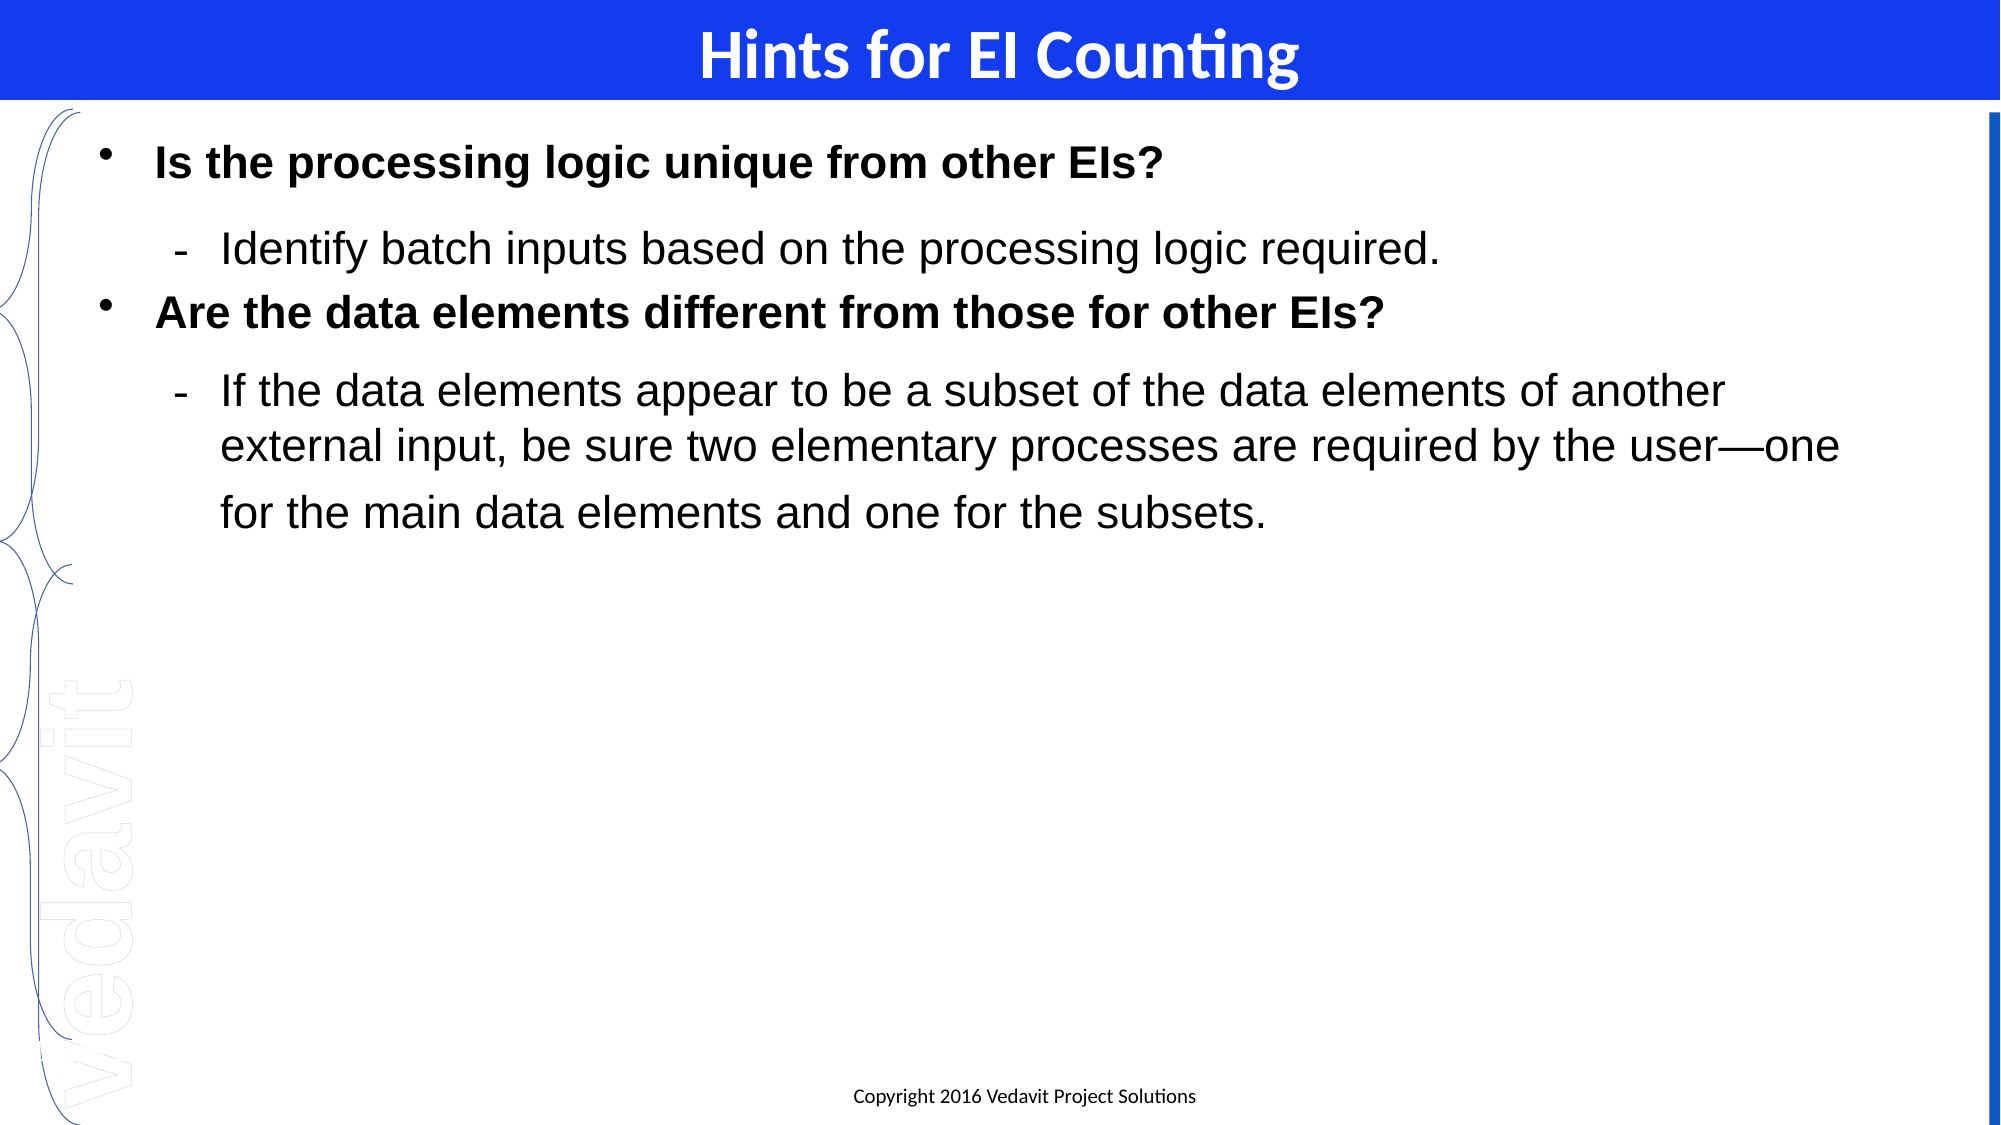

# Hints for EI Counting

Is the processing logic unique from other EIs?
-	Identify batch inputs based on the processing logic required.
Are the data elements different from those for other EIs?
-	If the data elements appear to be a subset of the data elements of another external input, be sure two elementary processes are required by the user—one for the main data elements and one for the subsets.

01-Apr-16
Slide #